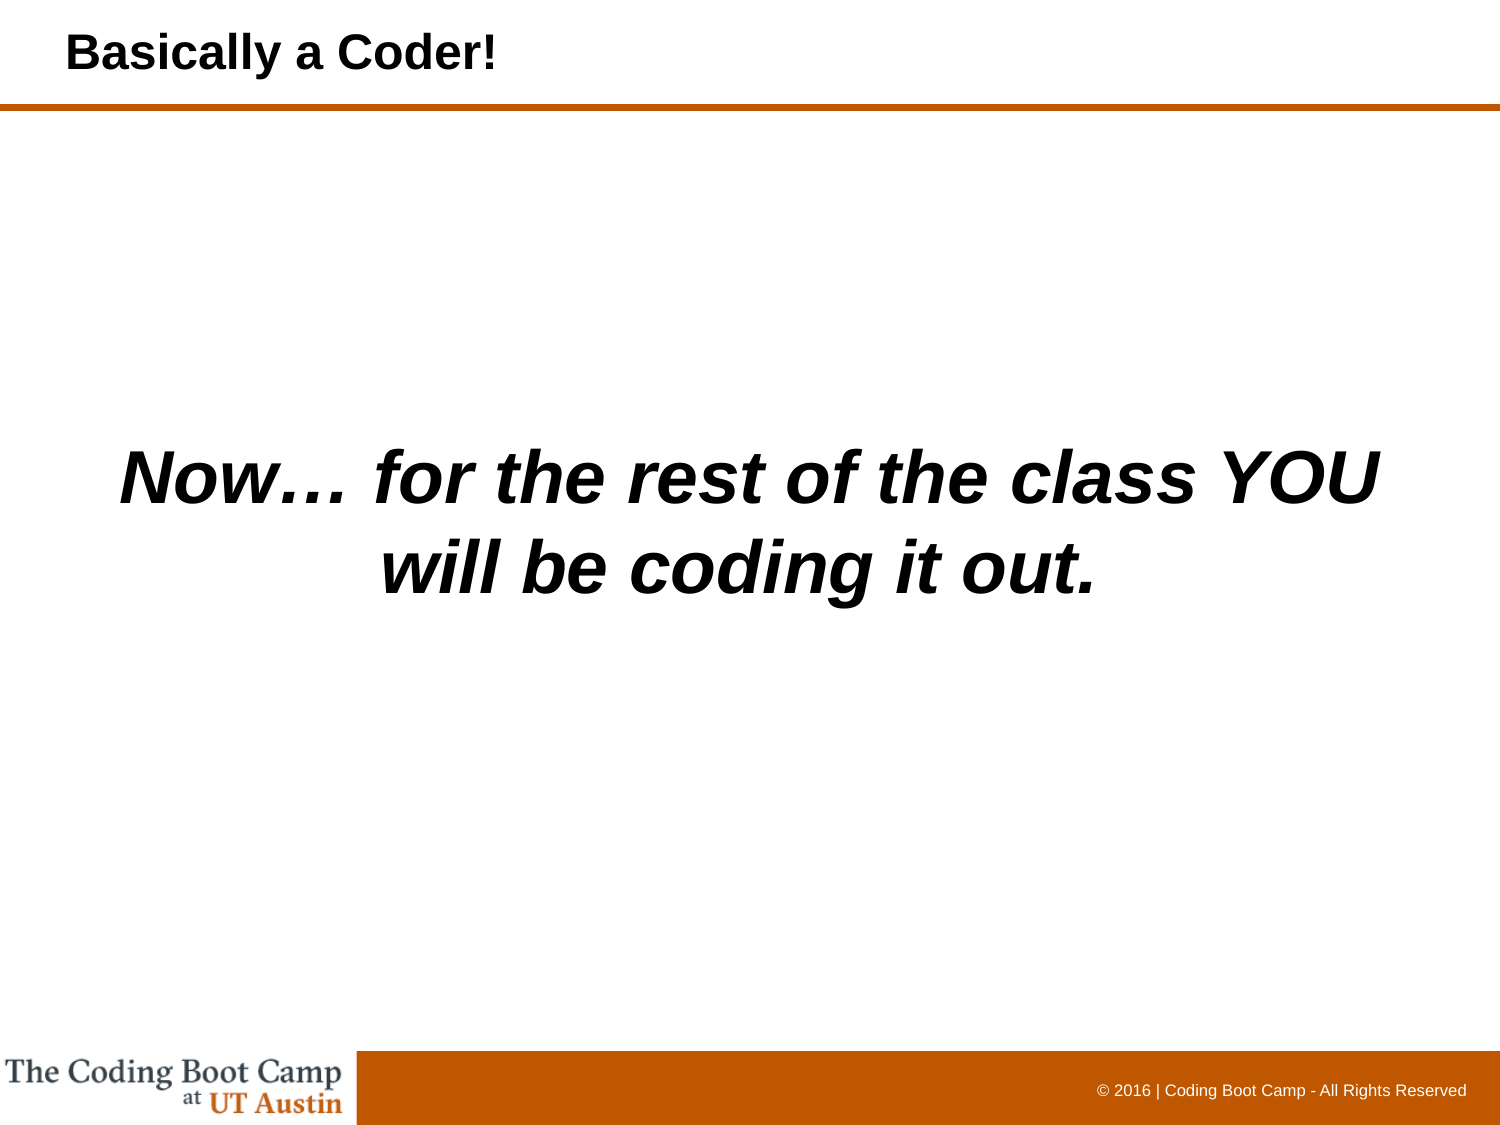

# Basically a Coder!
Now… for the rest of the class YOU will be coding it out.